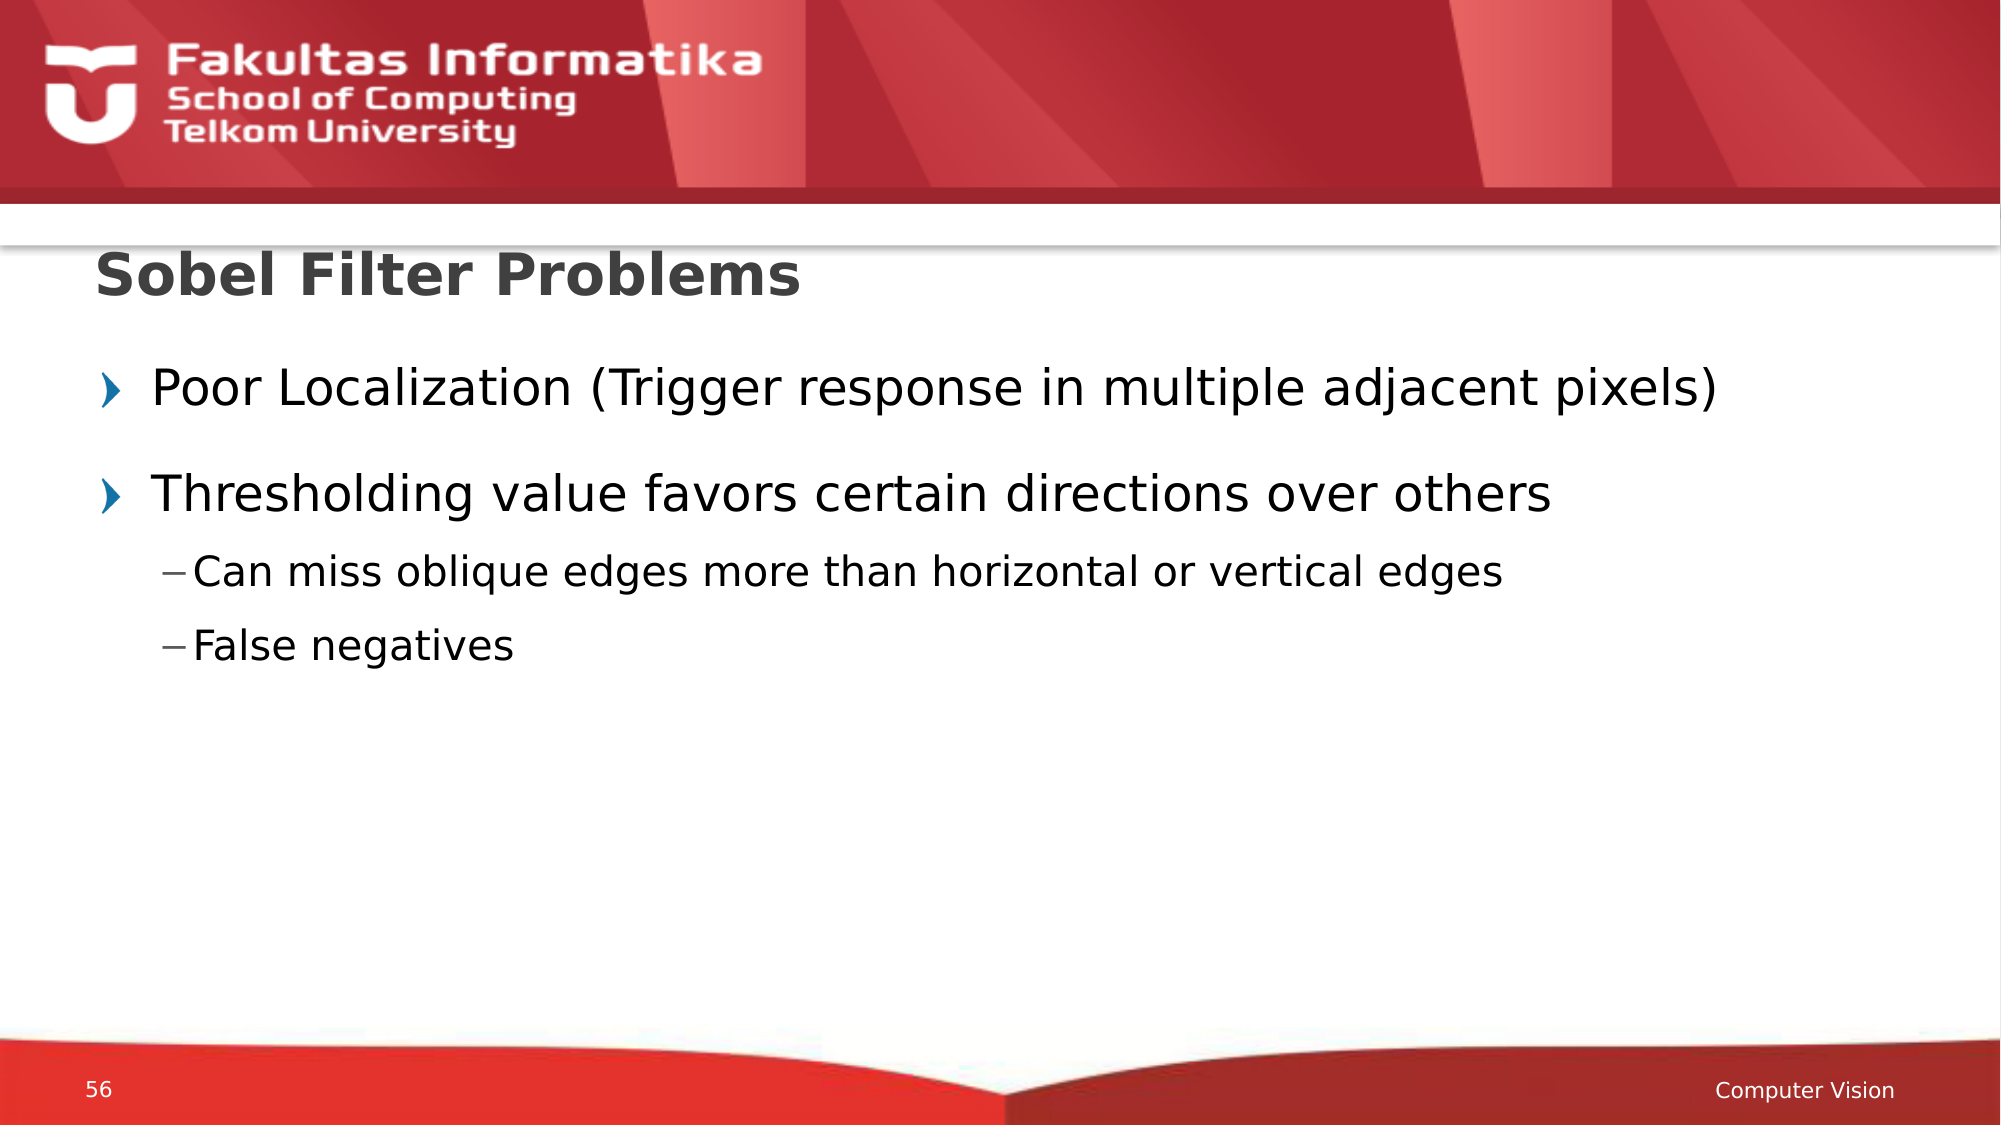

# Sobel Filter Problems
Poor Localization (Trigger response in multiple adjacent pixels)
Thresholding value favors certain directions over others
Can miss oblique edges more than horizontal or vertical edges
False negatives
Computer Vision
56